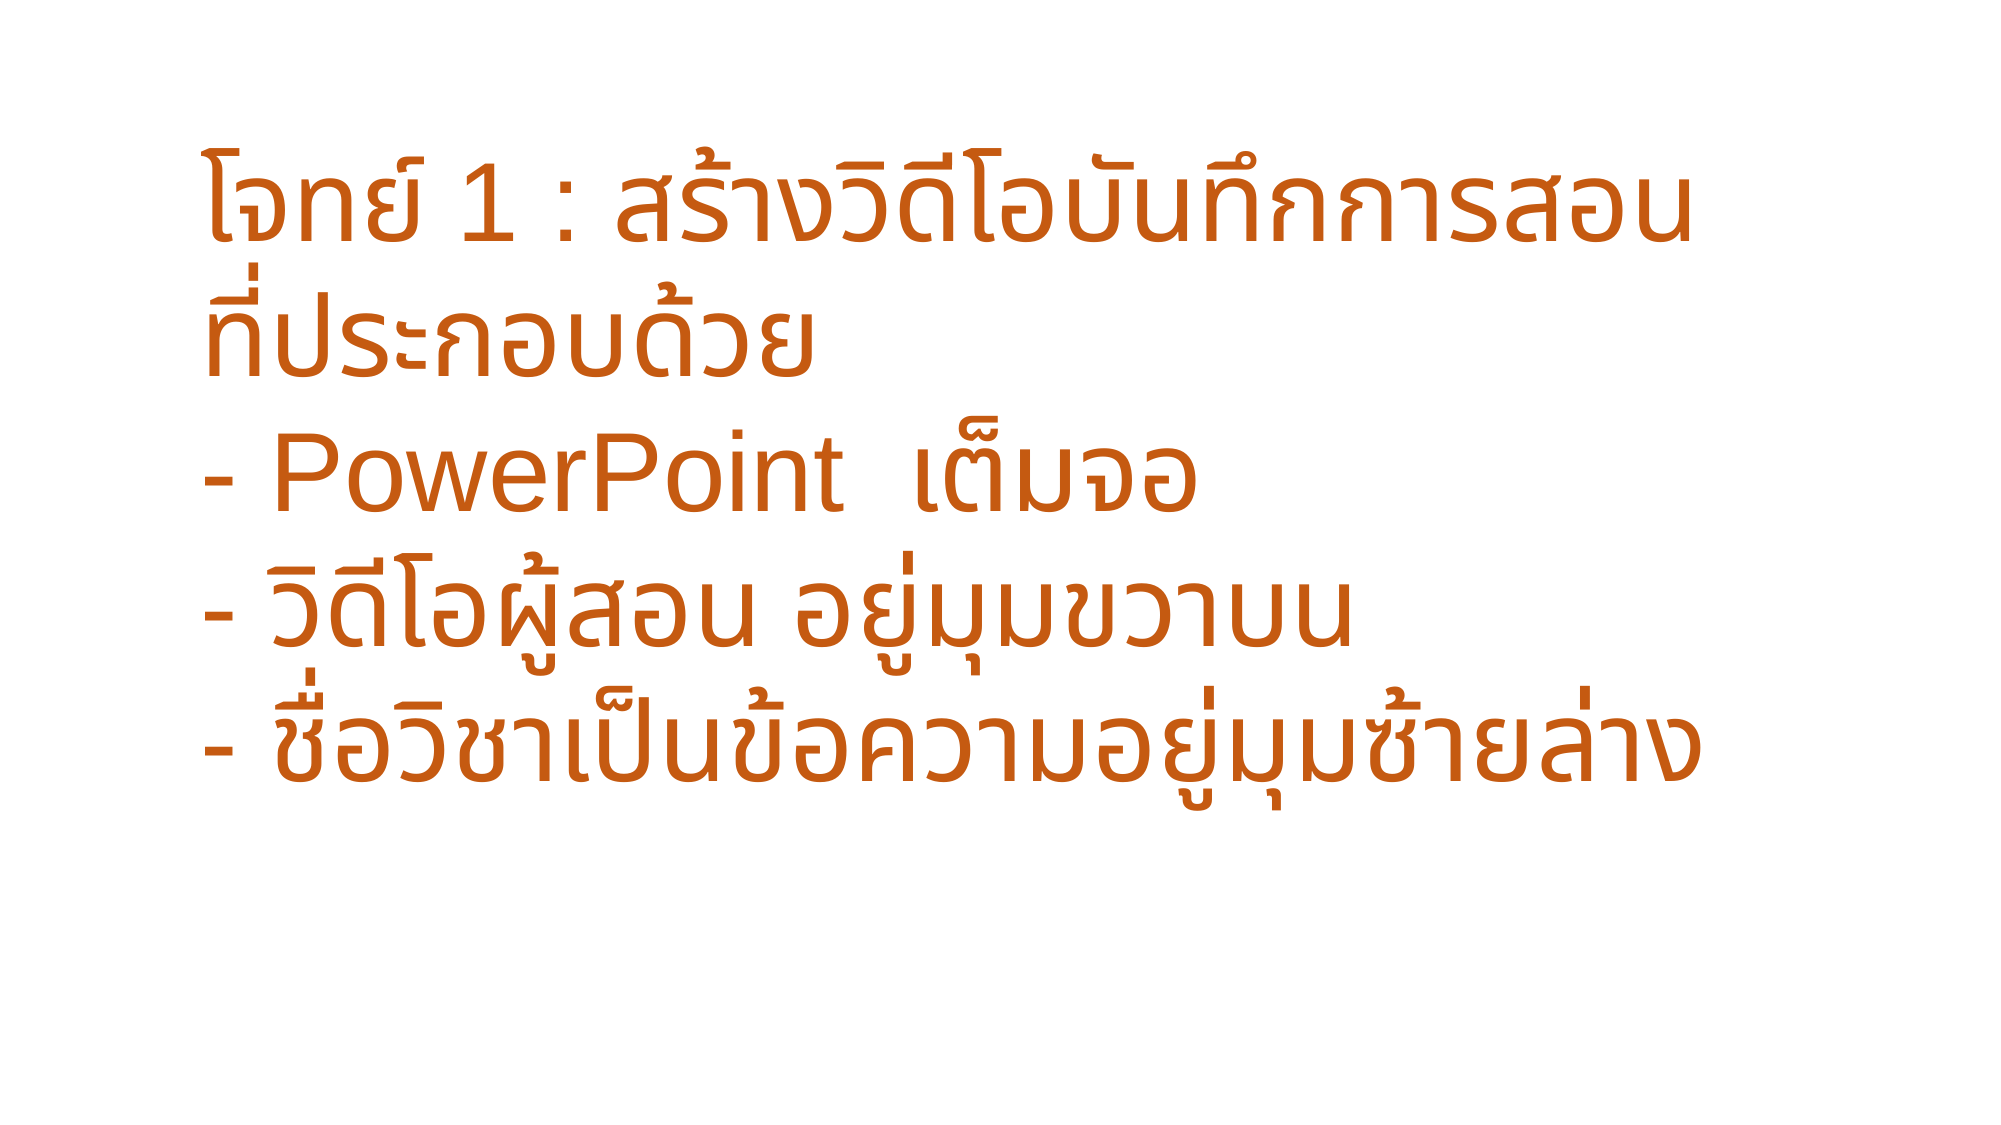

โจทย์ 1 : สร้างวิดีโอบันทึกการสอนที่ประกอบด้วย
- PowerPoint  เต็มจอ
- วิดีโอผู้สอน อยู่มุมขวาบน
- ชื่อวิชาเป็นข้อความอยู่มุมซ้ายล่าง